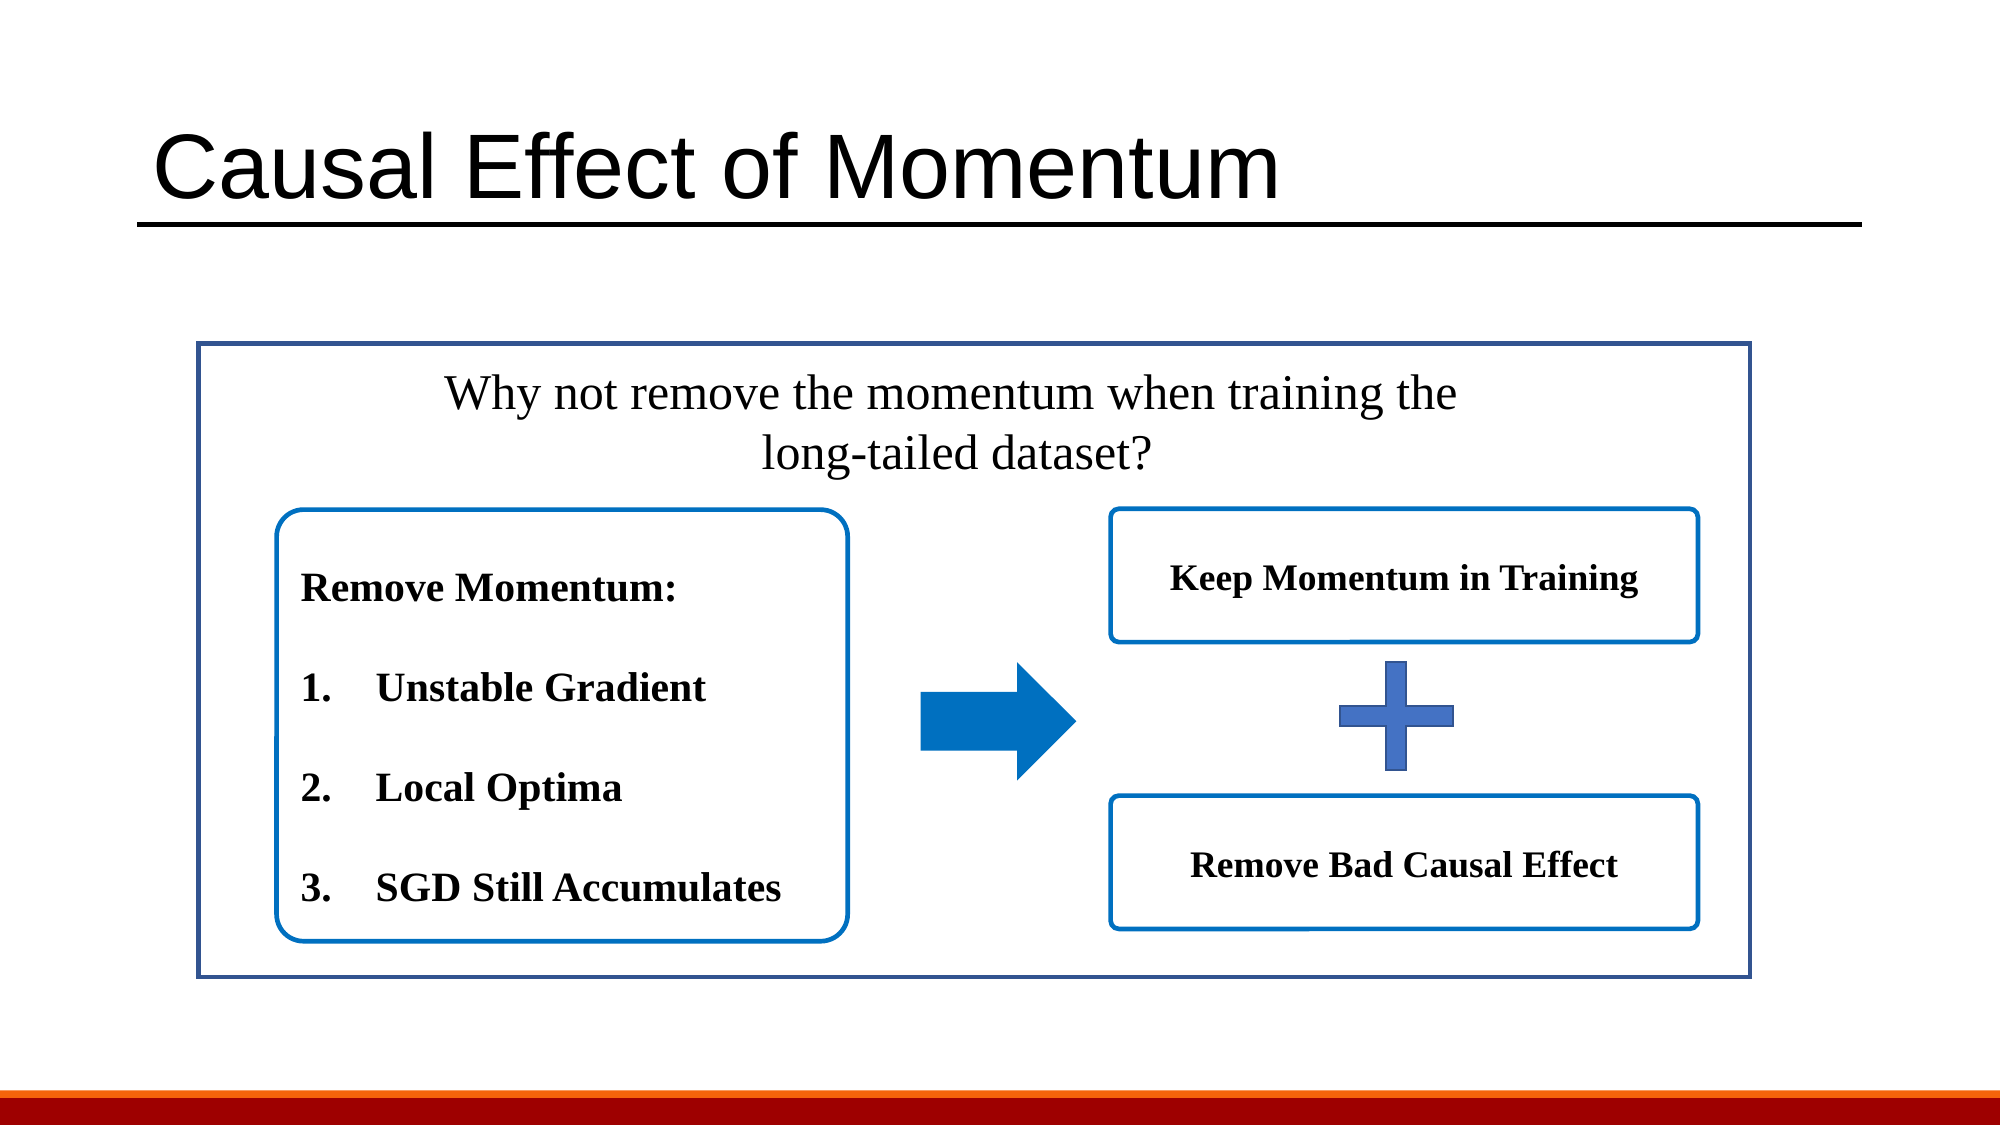

# Causal Effect of Momentum

Why not remove the momentum when training the
long-tailed dataset?
Remove Momentum:
Unstable Gradient
Local Optima
SGD Still Accumulates

Keep Momentum in Training

Remove Bad Causal Effect